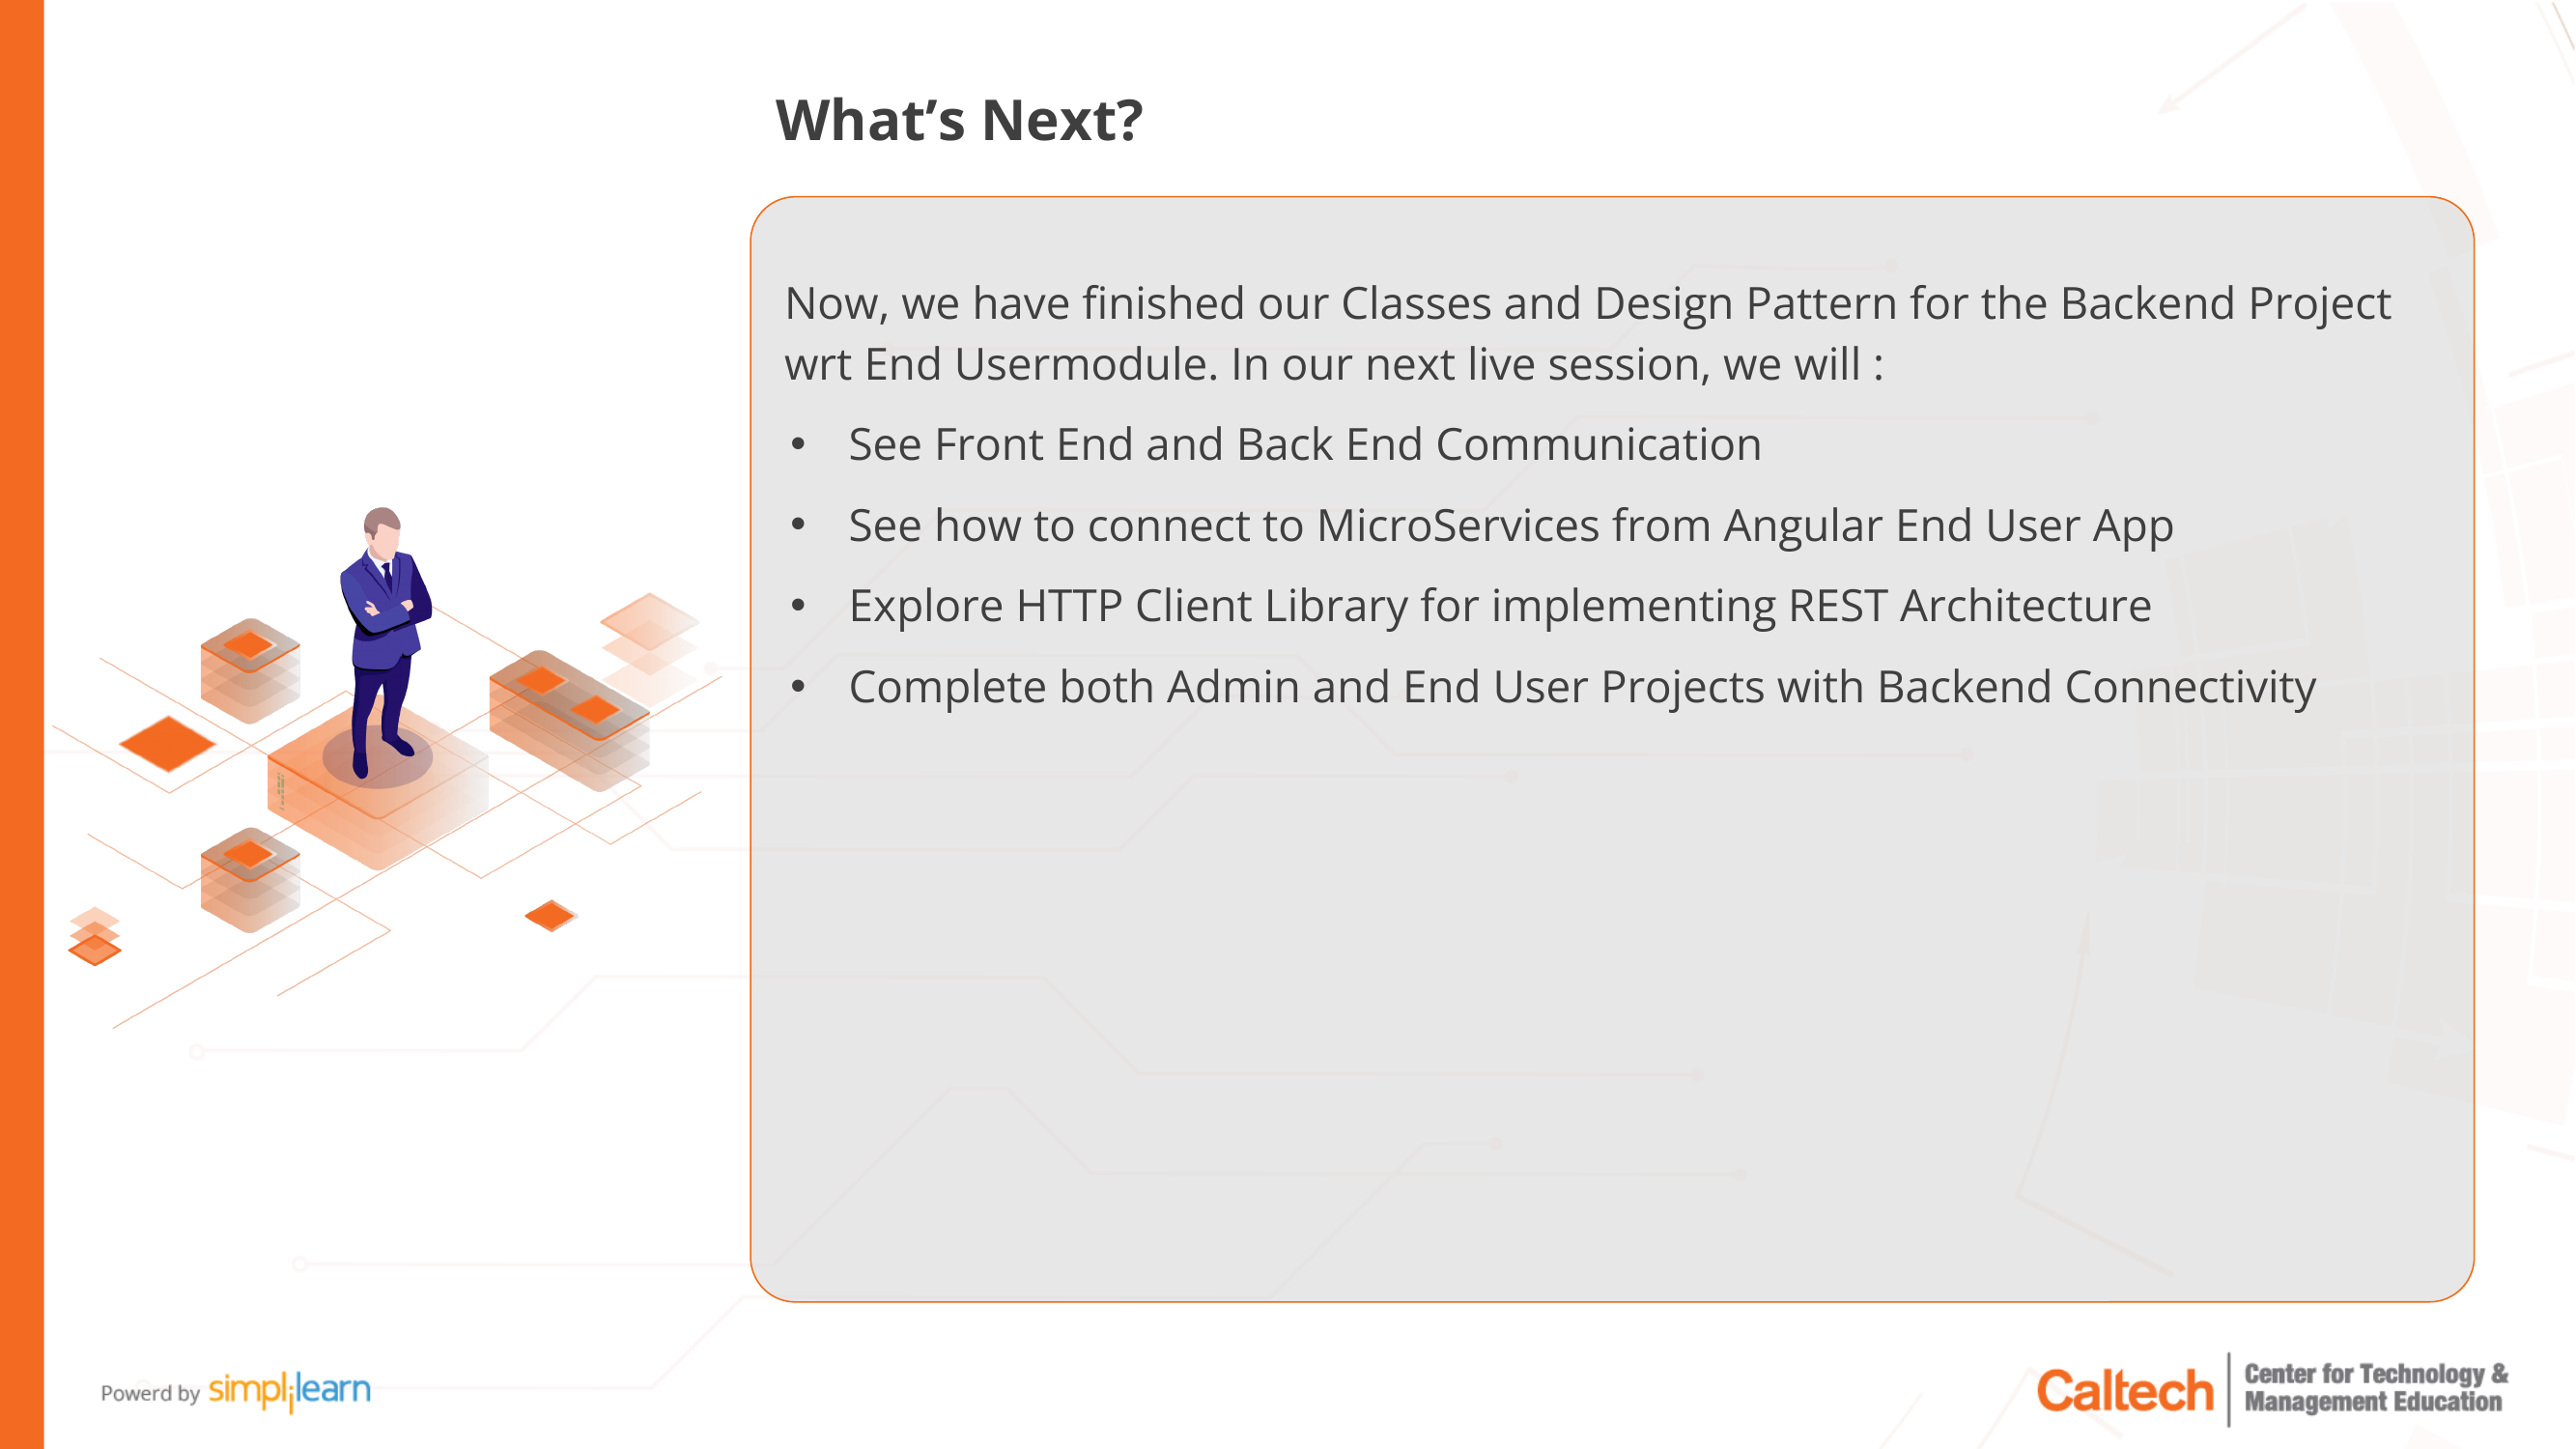

# What’s Next?
Now, we have finished our Classes and Design Pattern for the Backend Project wrt End Usermodule. In our next live session, we will :
See Front End and Back End Communication
See how to connect to MicroServices from Angular End User App
Explore HTTP Client Library for implementing REST Architecture
Complete both Admin and End User Projects with Backend Connectivity